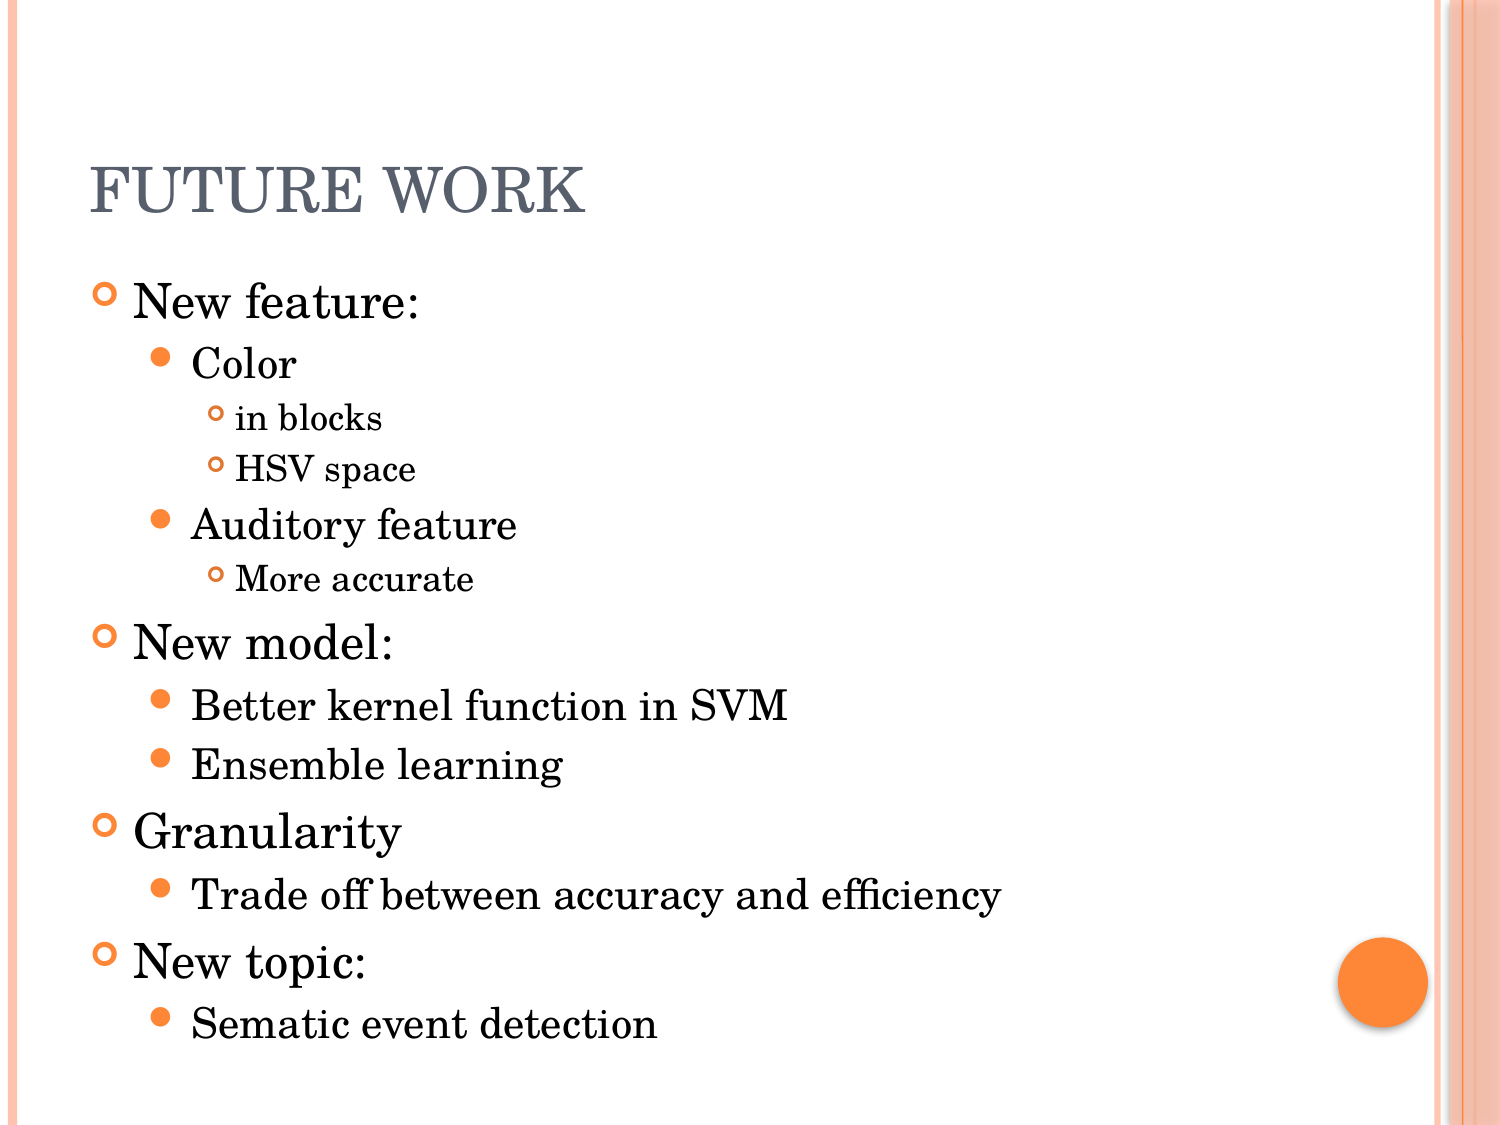

# Future Work
New feature:
Color
in blocks
HSV space
Auditory feature
More accurate
New model:
Better kernel function in SVM
Ensemble learning
Granularity
Trade off between accuracy and efficiency
New topic:
Sematic event detection